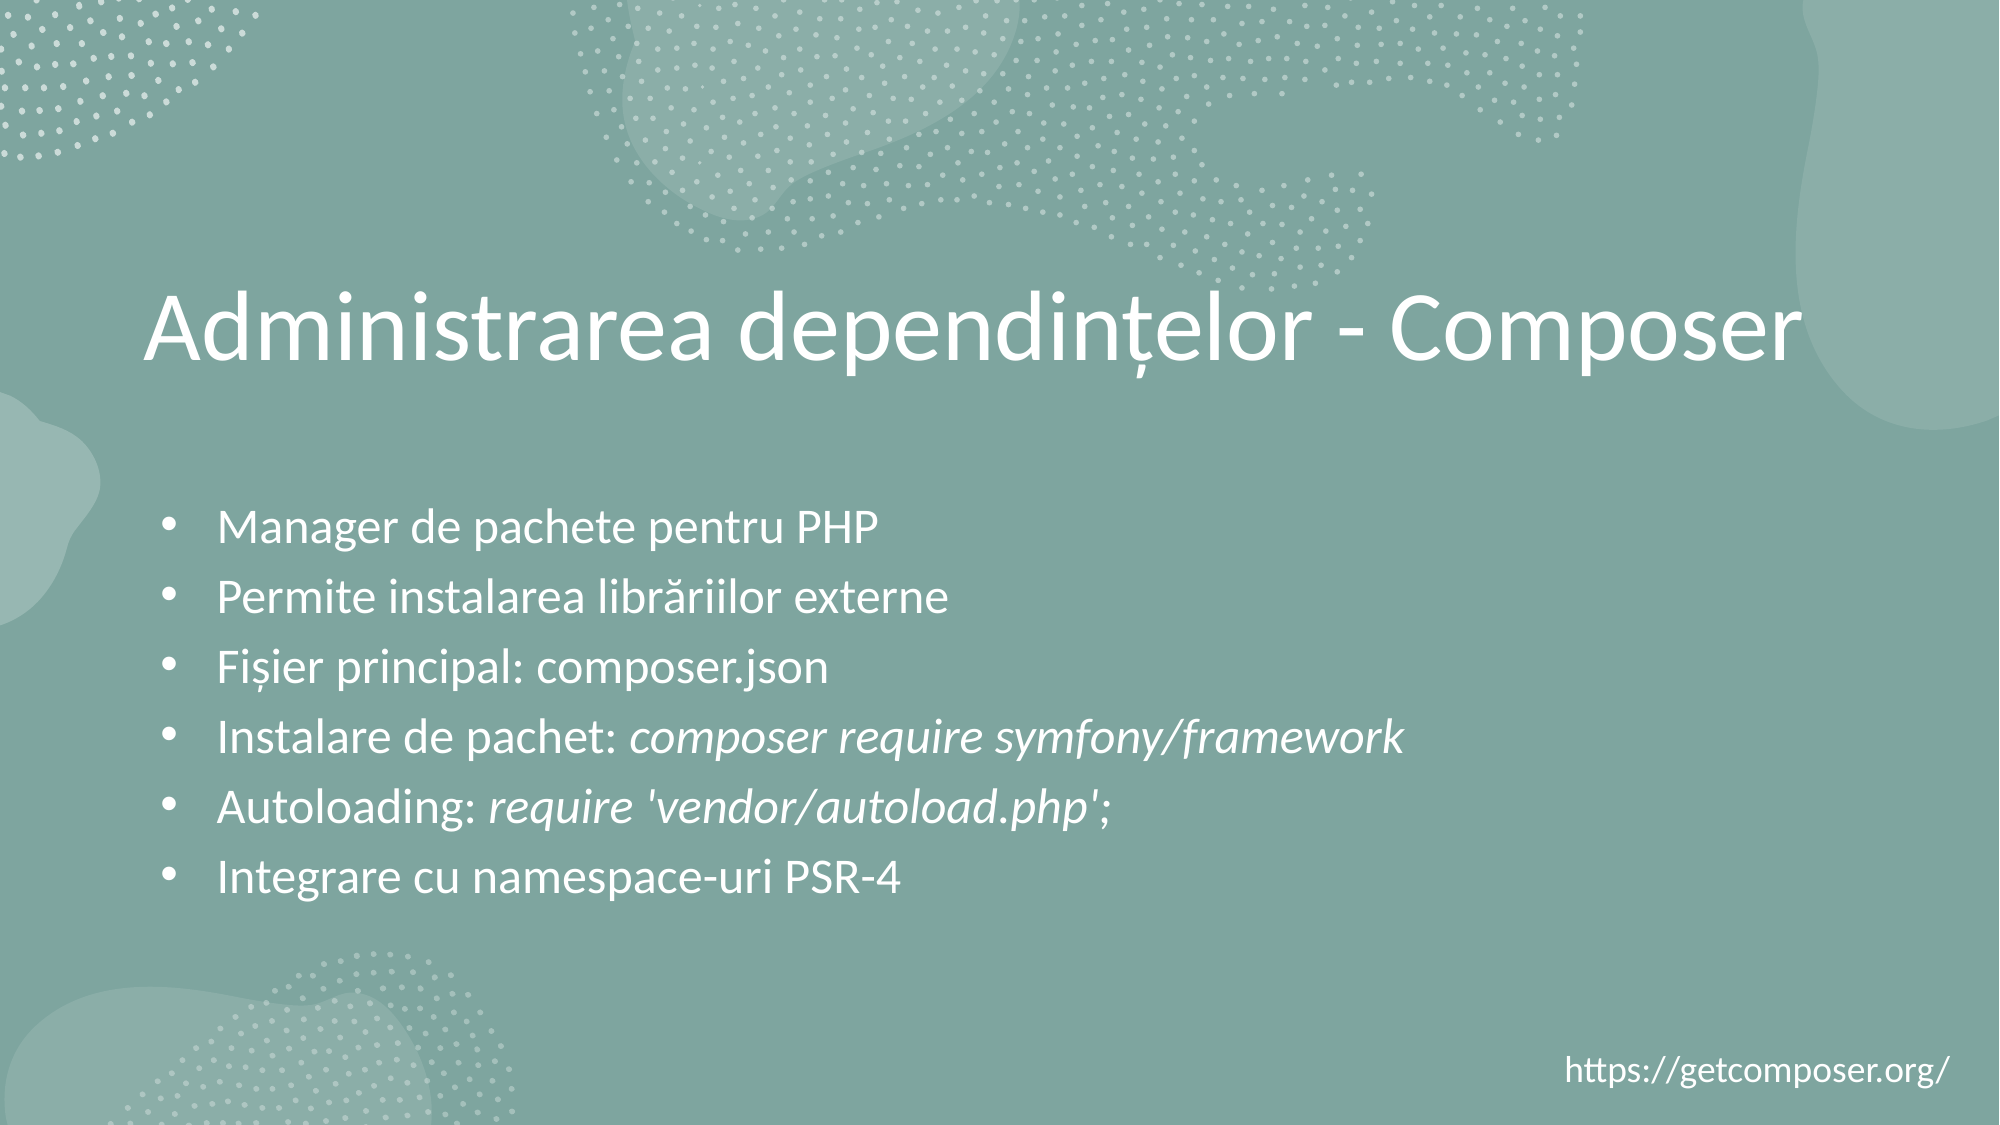

# Administrarea dependințelor - Composer

Manager de pachete pentru PHP
Permite instalarea librăriilor externe
Fișier principal: composer.json
Instalare de pachet: composer require symfony/framework
Autoloading: require 'vendor/autoload.php';
Integrare cu namespace-uri PSR-4

https://getcomposer.org/